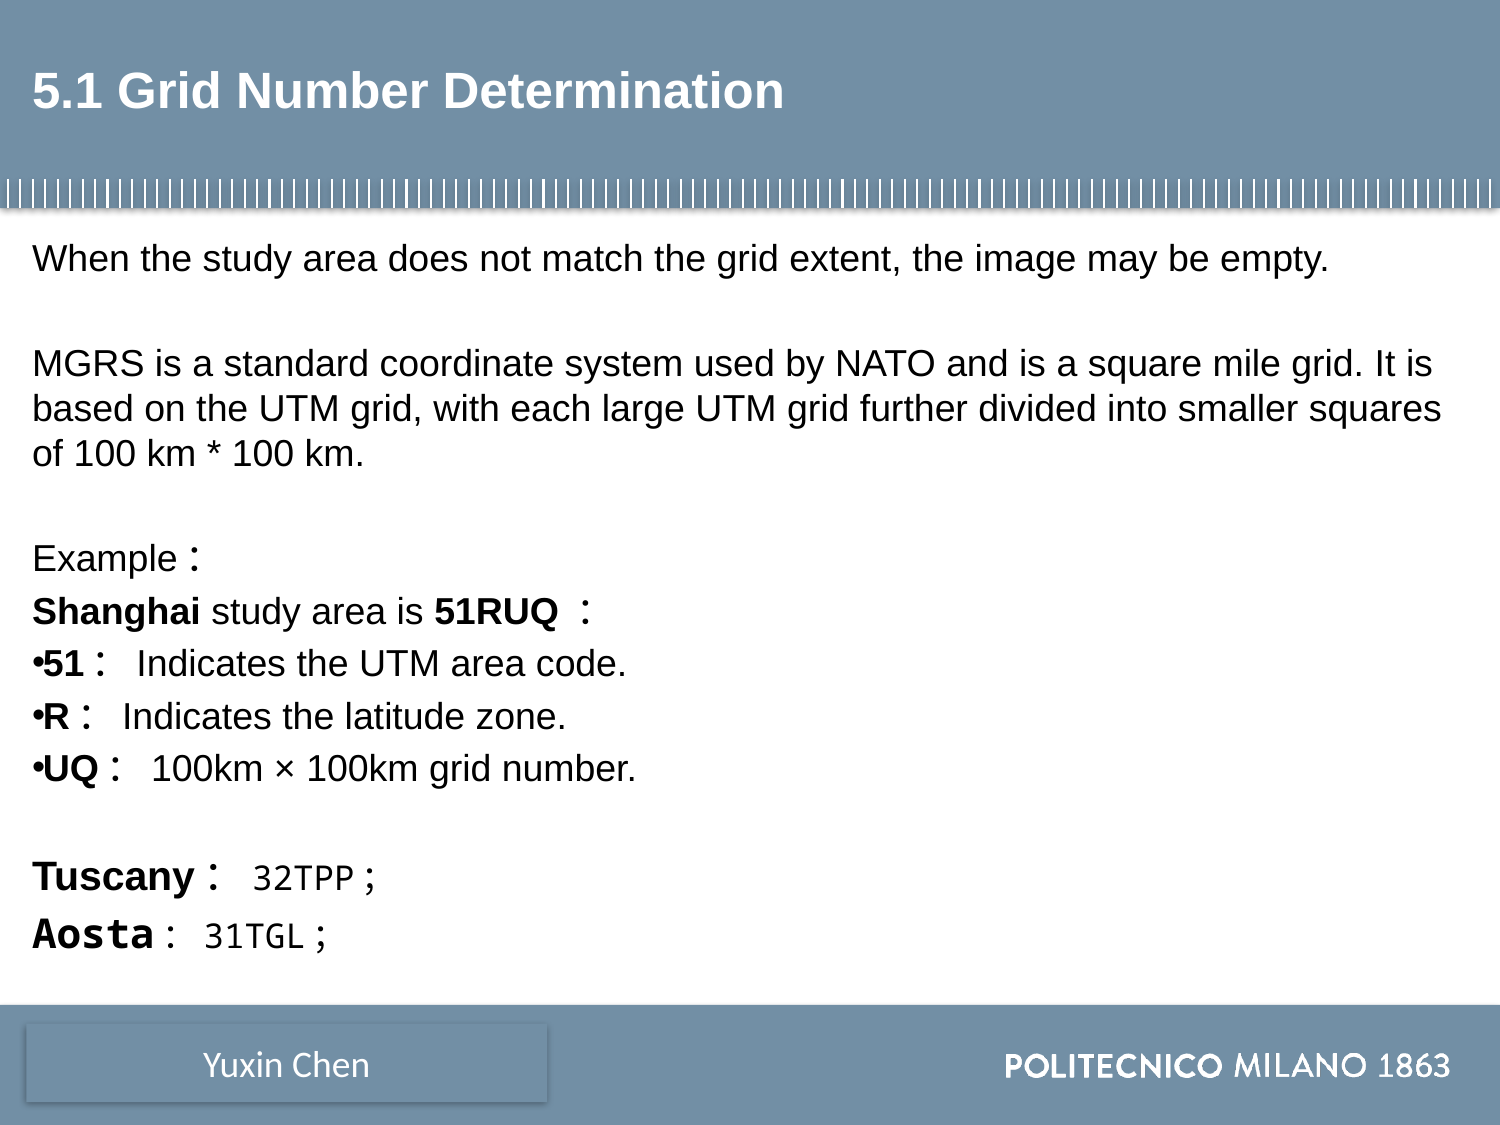

# 5.1 Grid Number Determination
When the study area does not match the grid extent, the image may be empty.

MGRS is a standard coordinate system used by NATO and is a square mile grid. It is based on the UTM grid, with each large UTM grid further divided into smaller squares of 100 km * 100 km.

Example：
Shanghai study area is 51RUQ ：
51：Indicates the UTM area code.
R：Indicates the latitude zone.
UQ：100km × 100km grid number.

Tuscany：32TPP；
Aosta：31TGL；

Yuxin Chen